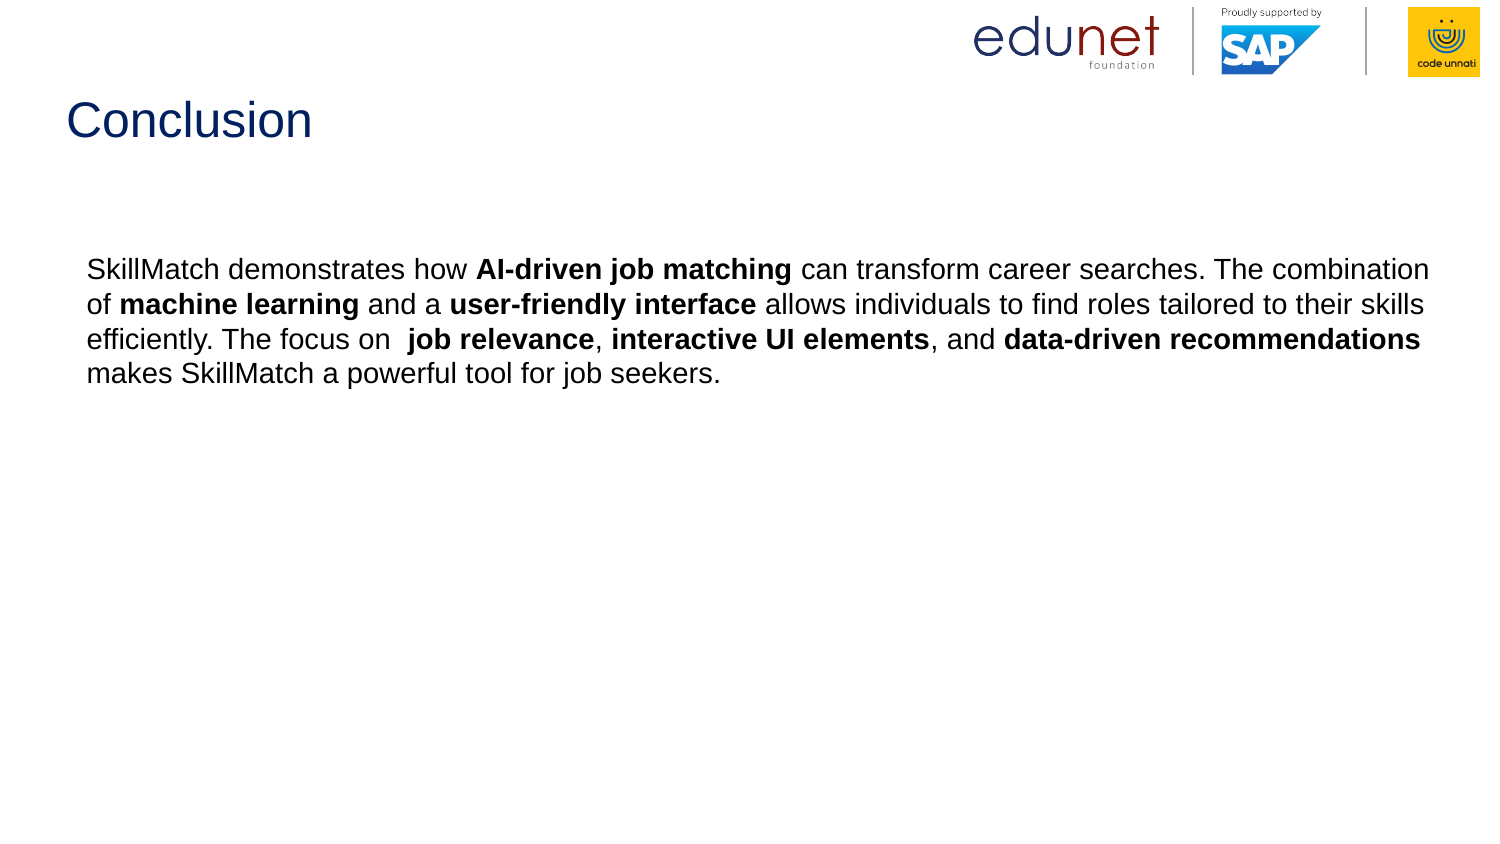

# Conclusion
SkillMatch demonstrates how AI-driven job matching can transform career searches. The combination of machine learning and a user-friendly interface allows individuals to find roles tailored to their skills efficiently. The focus on  job relevance, interactive UI elements, and data-driven recommendations makes SkillMatch a powerful tool for job seekers.